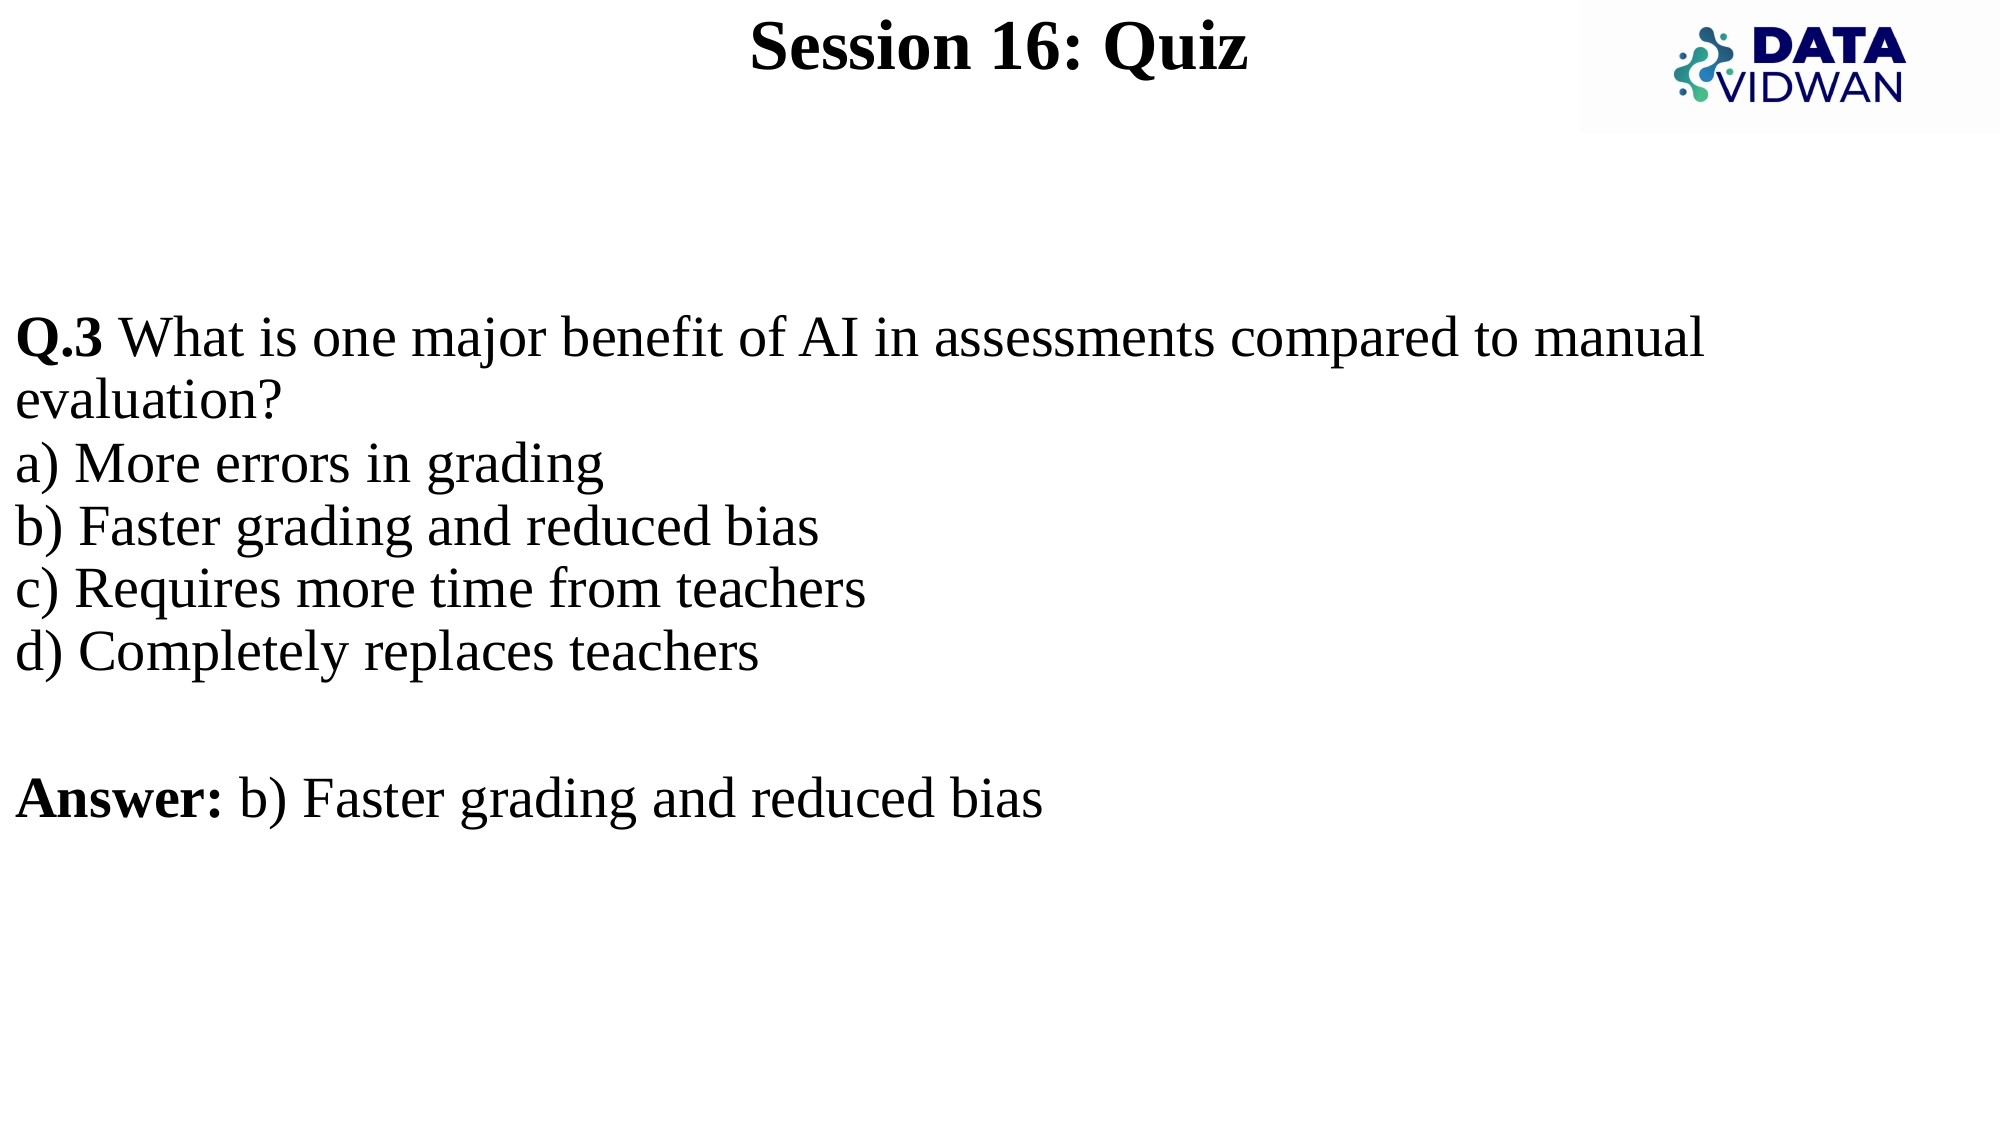

# Session 16: Quiz

Q.3 What is one major benefit of AI in assessments compared to manual evaluation?
a) More errors in grading
b) Faster grading and reduced bias
c) Requires more time from teachers
d) Completely replaces teachers
Answer: b) Faster grading and reduced bias